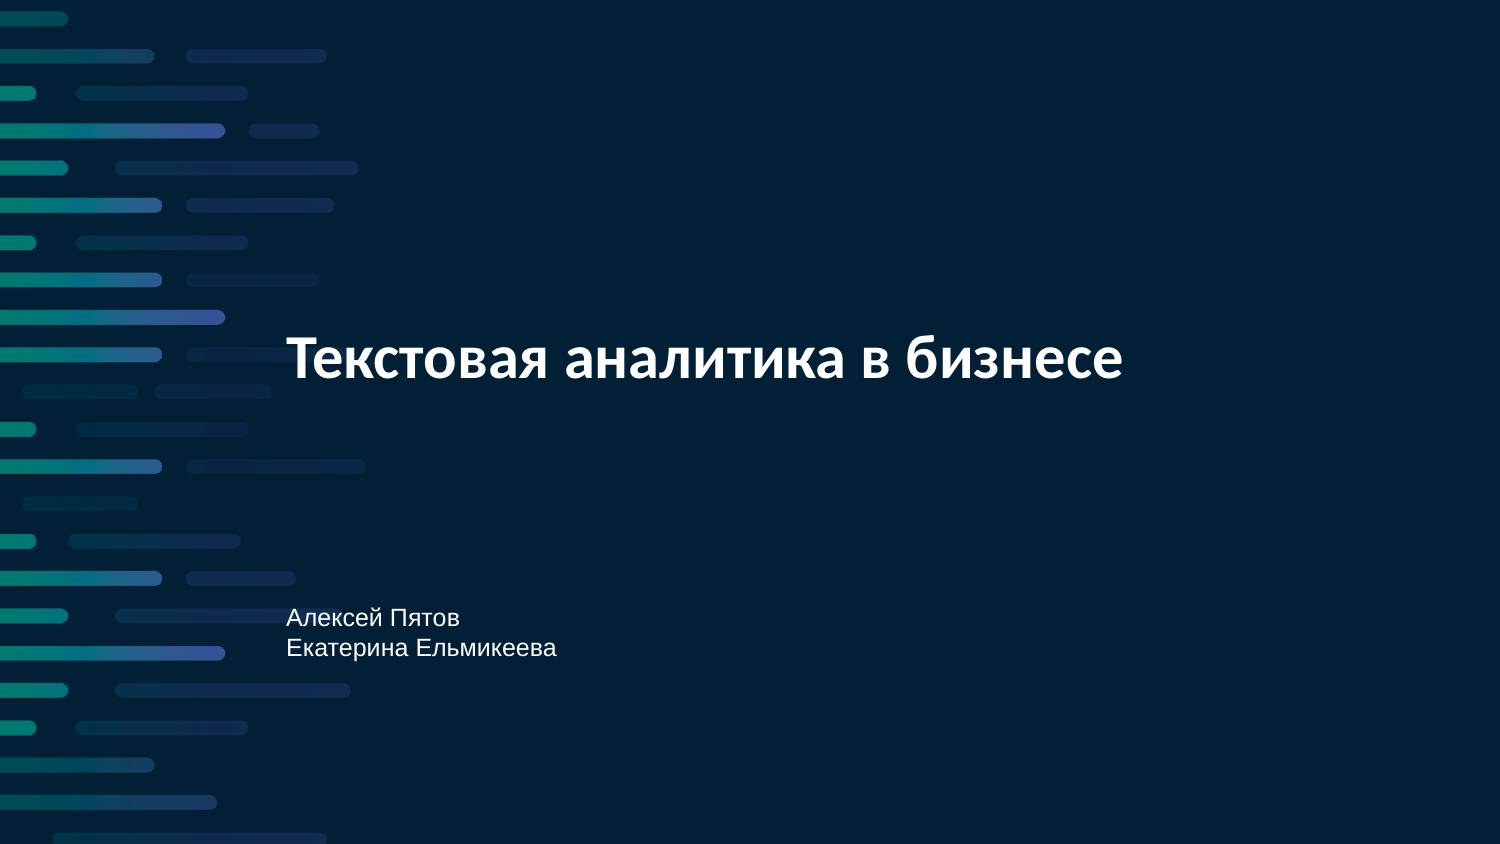

Текстовая аналитика в бизнесе
Алексей Пятов
Екатерина Ельмикеева